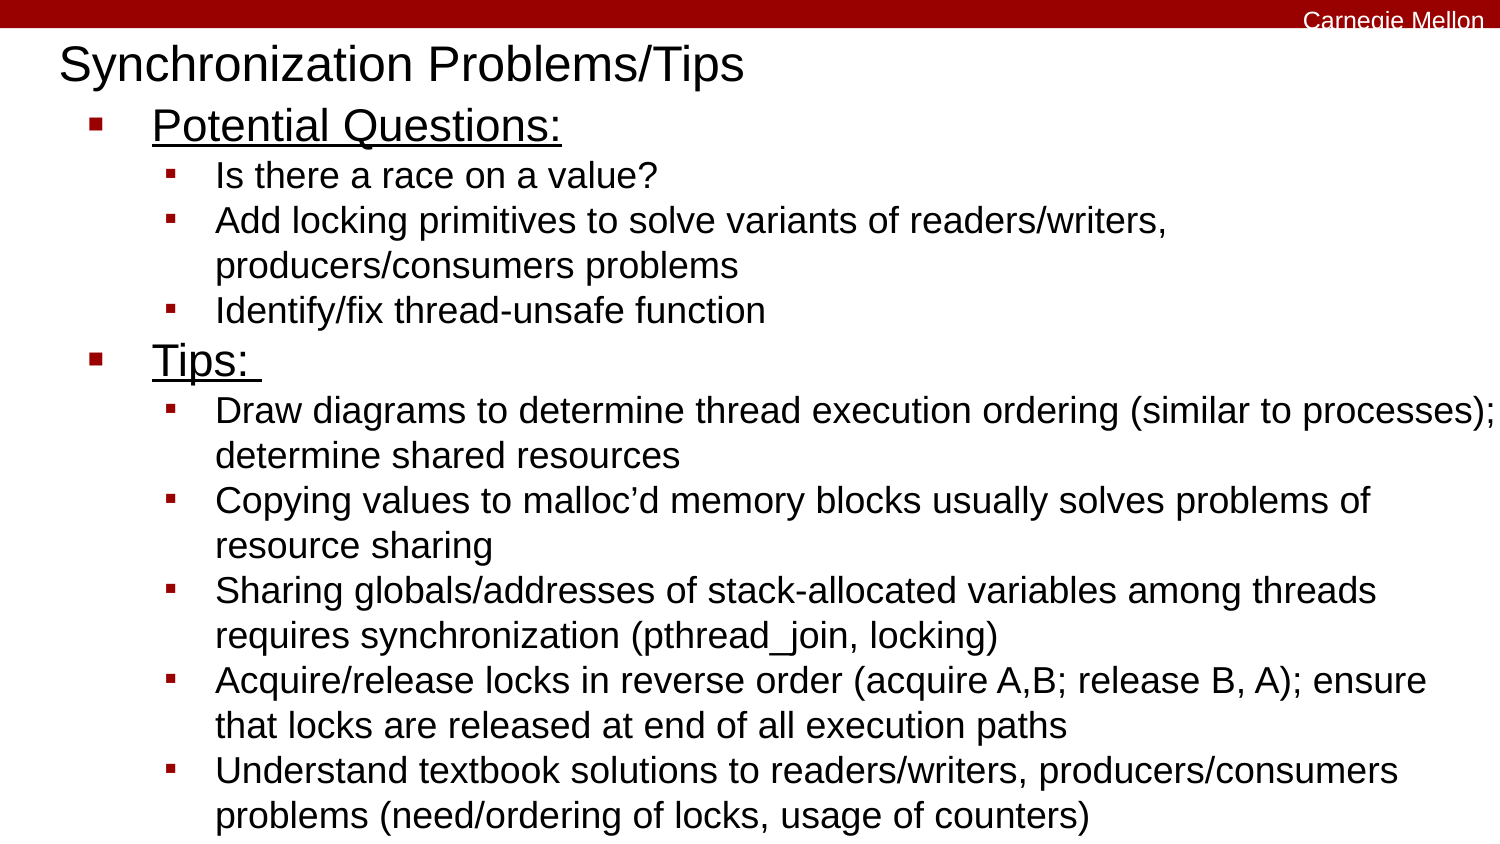

# Synchronization Problems/Tips
Potential Questions:
Is there a race on a value?
Add locking primitives to solve variants of readers/writers, producers/consumers problems
Identify/fix thread-unsafe function
Tips:
Draw diagrams to determine thread execution ordering (similar to processes); determine shared resources
Copying values to malloc’d memory blocks usually solves problems of resource sharing
Sharing globals/addresses of stack-allocated variables among threads requires synchronization (pthread_join, locking)
Acquire/release locks in reverse order (acquire A,B; release B, A); ensure that locks are released at end of all execution paths
Understand textbook solutions to readers/writers, producers/consumers problems (need/ordering of locks, usage of counters)